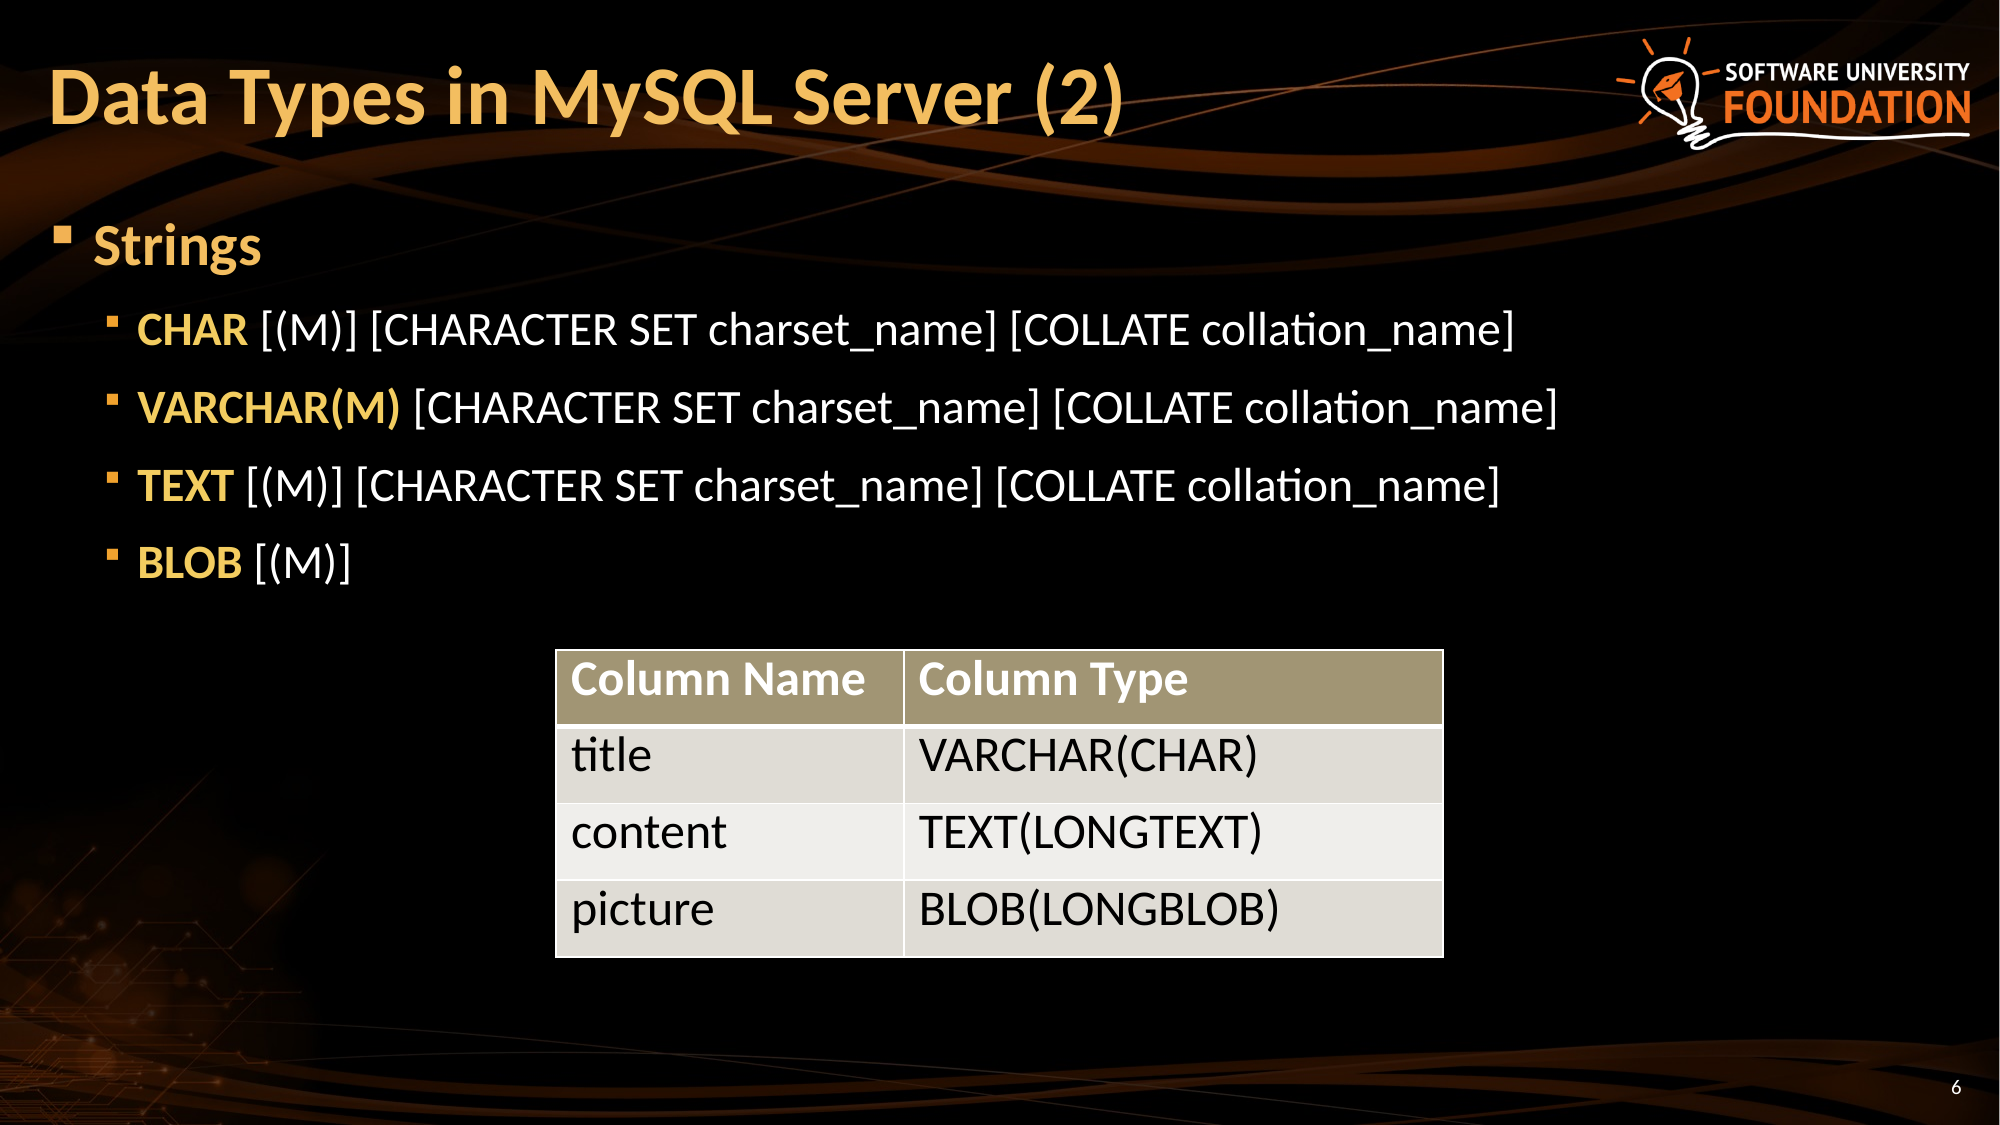

# Data Types in MySQL Server (2)
Strings
CHAR [(M)] [CHARACTER SET charset_name] [COLLATE collation_name]
VARCHAR(M) [CHARACTER SET charset_name] [COLLATE collation_name]
TEXT [(M)] [CHARACTER SET charset_name] [COLLATE collation_name]
BLOB [(M)]

| Column Name | Column Type |
| --- | --- |
| title | VARCHAR(CHAR) |
| content | TEXT(LONGTEXT) |
| picture | BLOB(LONGBLOB) |
6